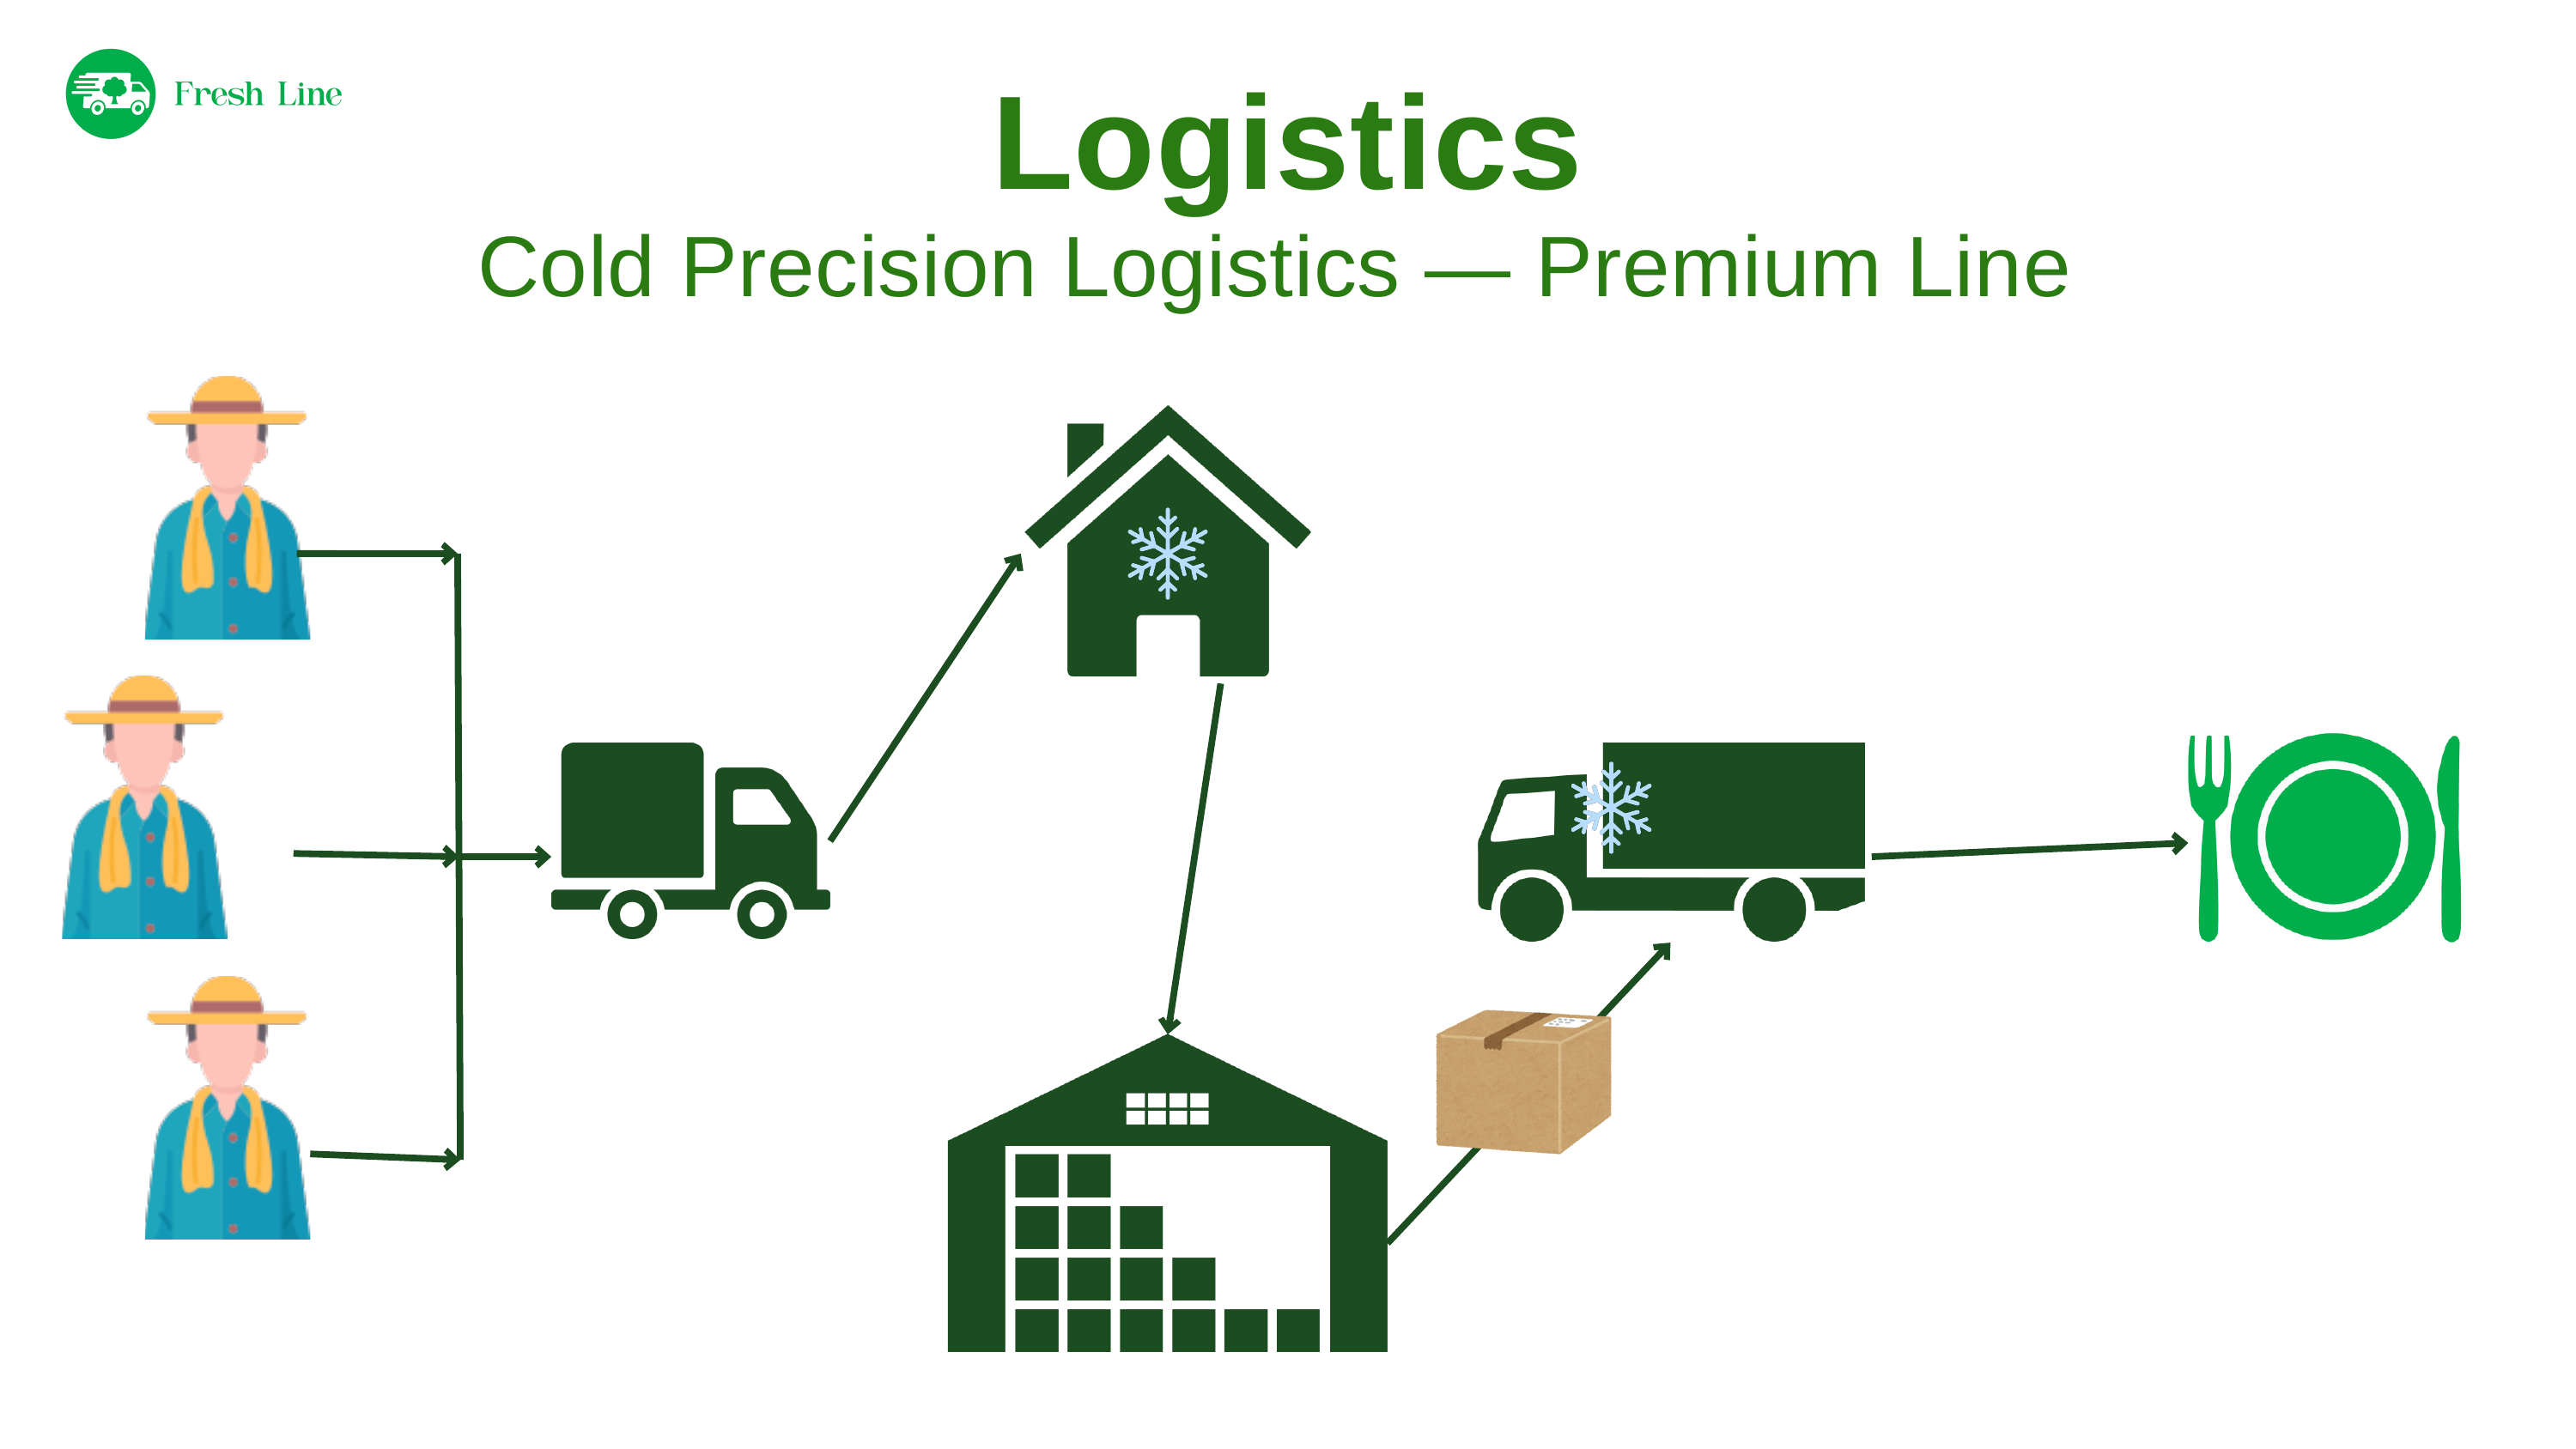

Logistics
Cold Precision Logistics — Premium Line